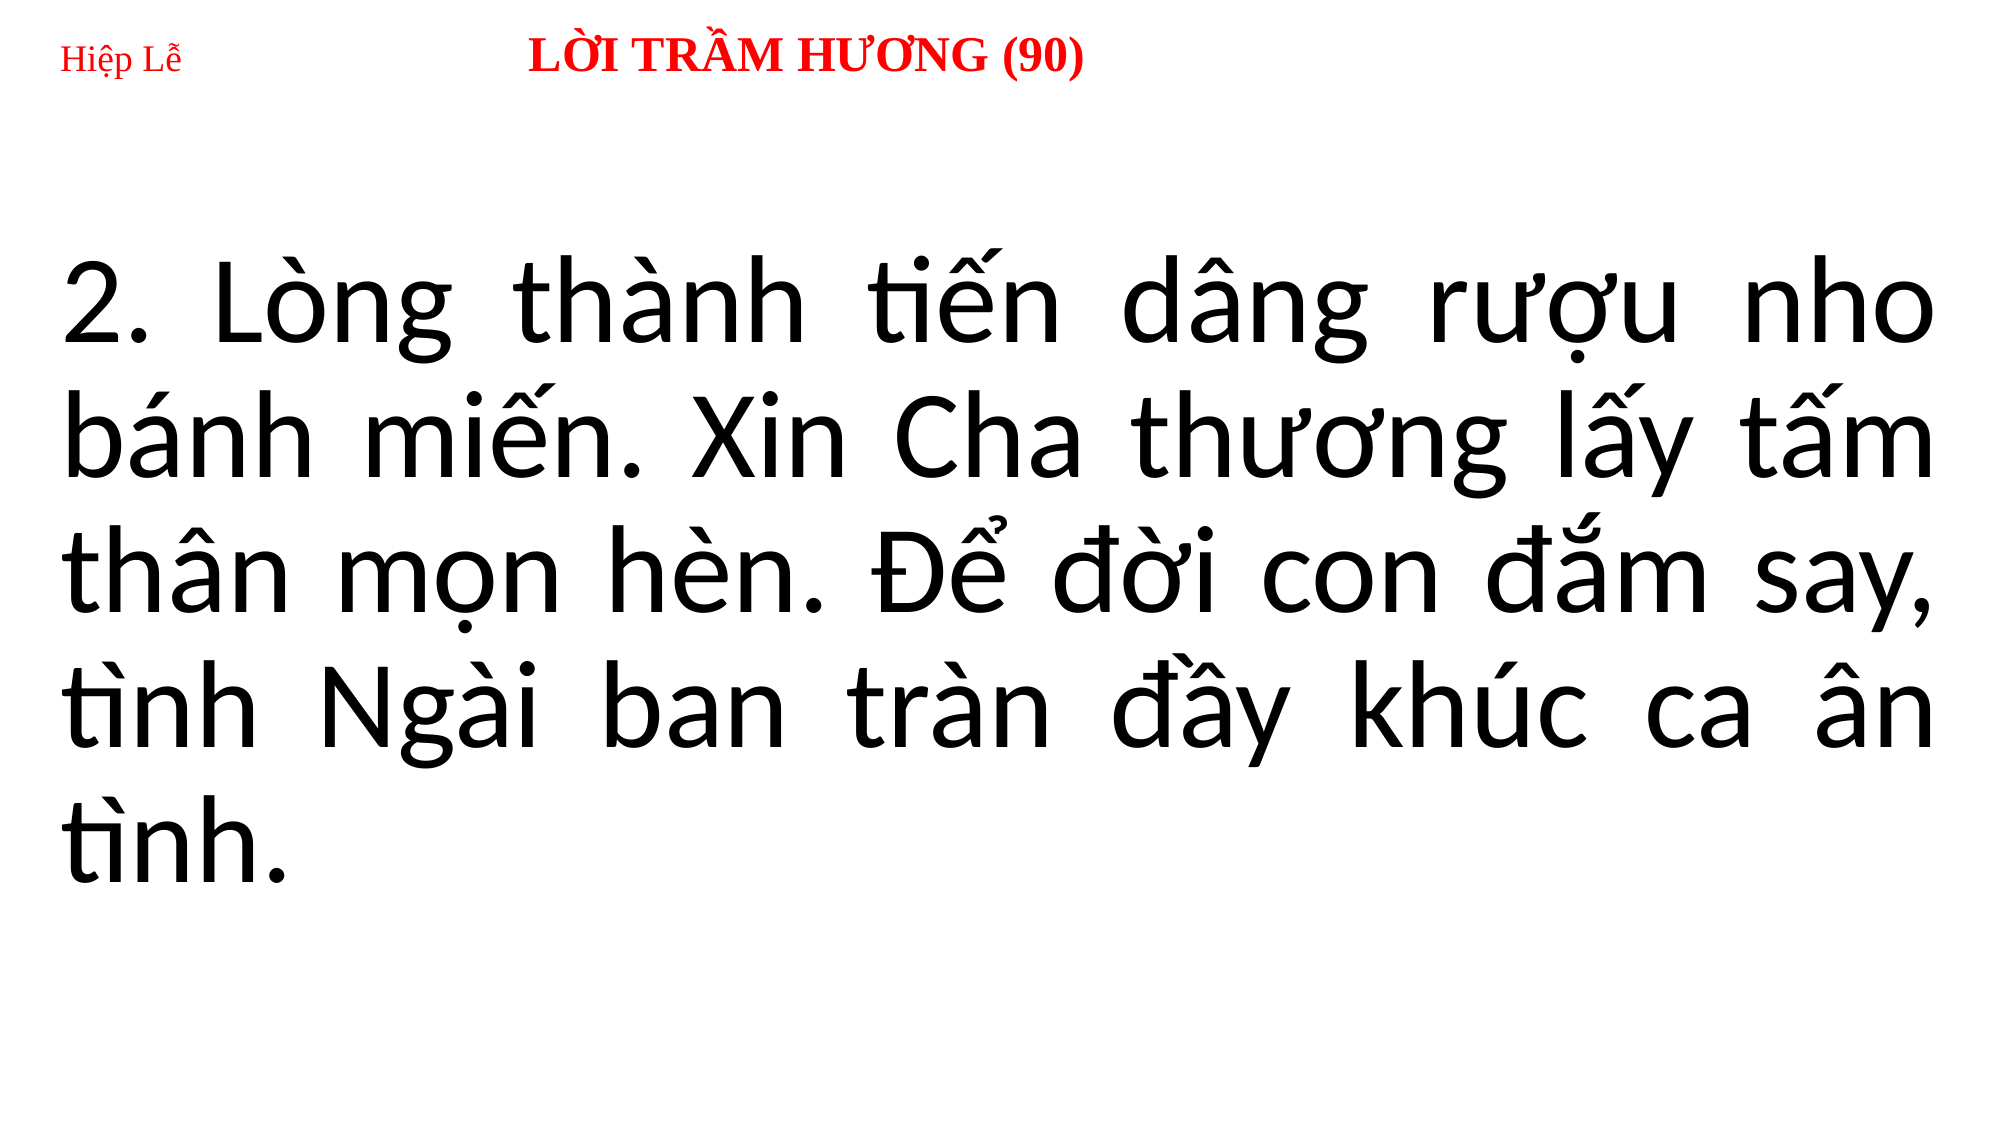

# Hiệp Lễ                         	  LỜI TRẦM HƯƠNG (90)
2. Lòng thành tiến dâng rượu nho bánh miến. Xin Cha thương lấy tấm thân mọn hèn. Để đời con đắm say, tình Ngài ban tràn đầy khúc ca ân tình.